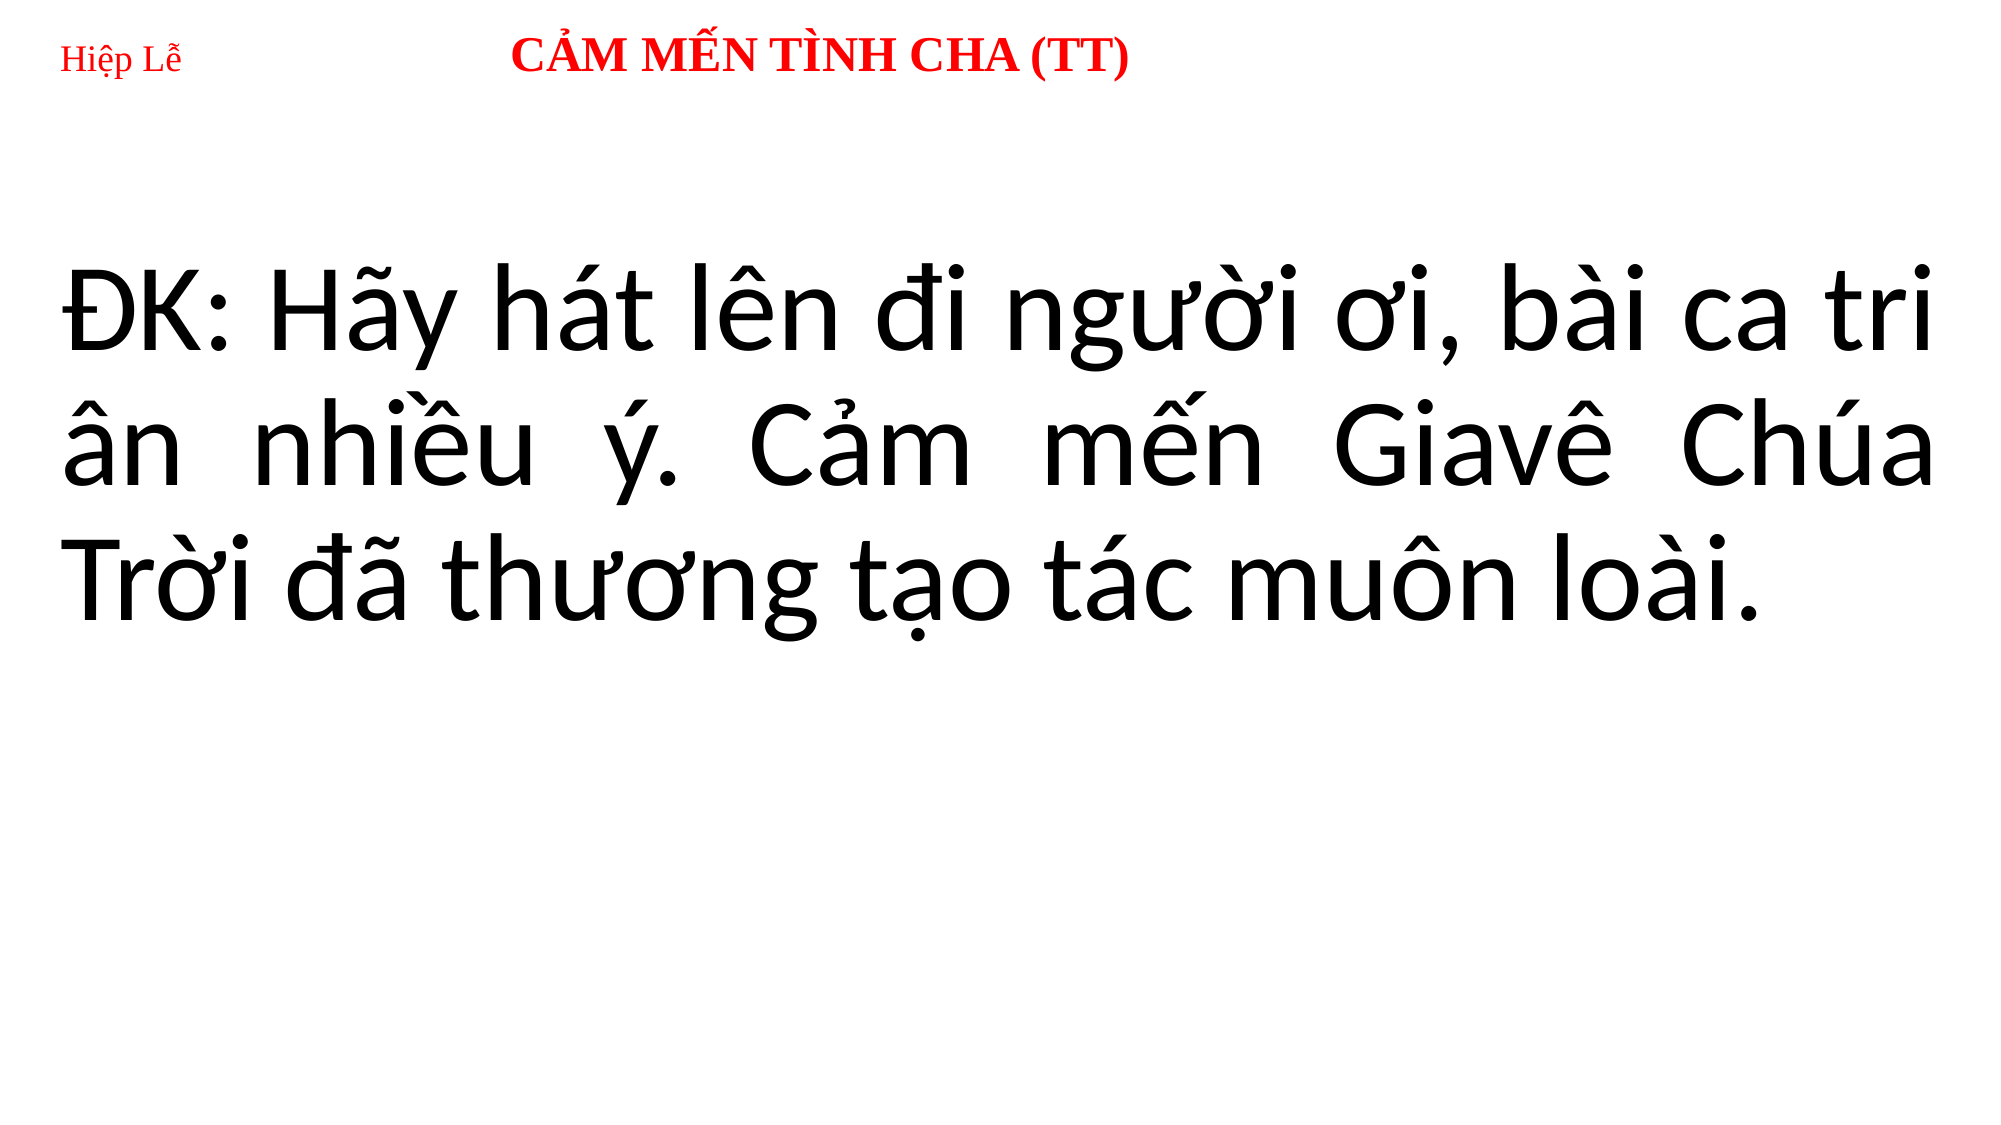

# Hiệp Lễ                            	CẢM MẾN TÌNH CHA (TT)
ÐK: Hãy hát lên đi người ơi, bài ca tri ân nhiều ý. Cảm mến Giavê Chúa Trời đã thương tạo tác muôn loài.